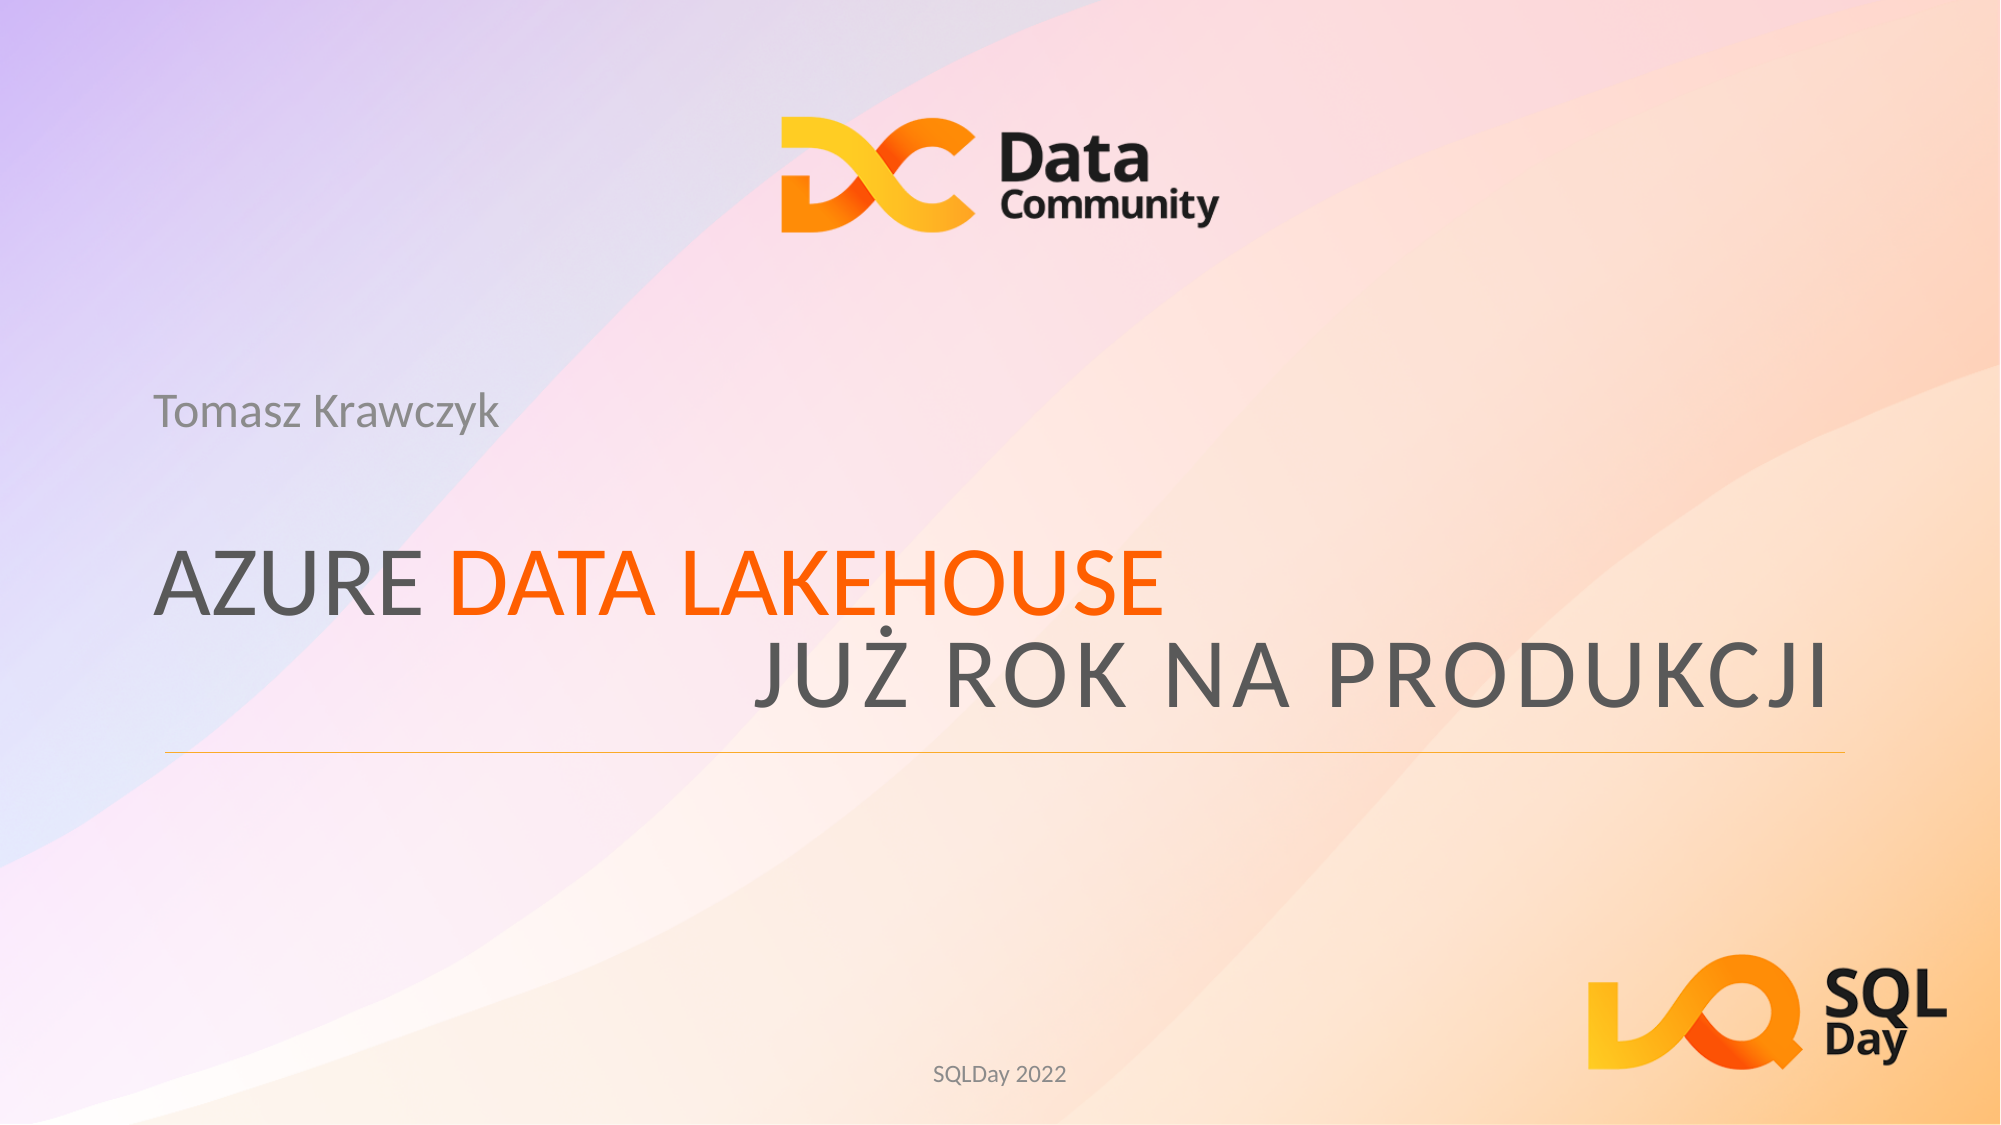

Tomasz Krawczyk
# AZURE DATA LAKEHOUSE JUŻ ROK NA PRODUKCJI
SQLDay 2022